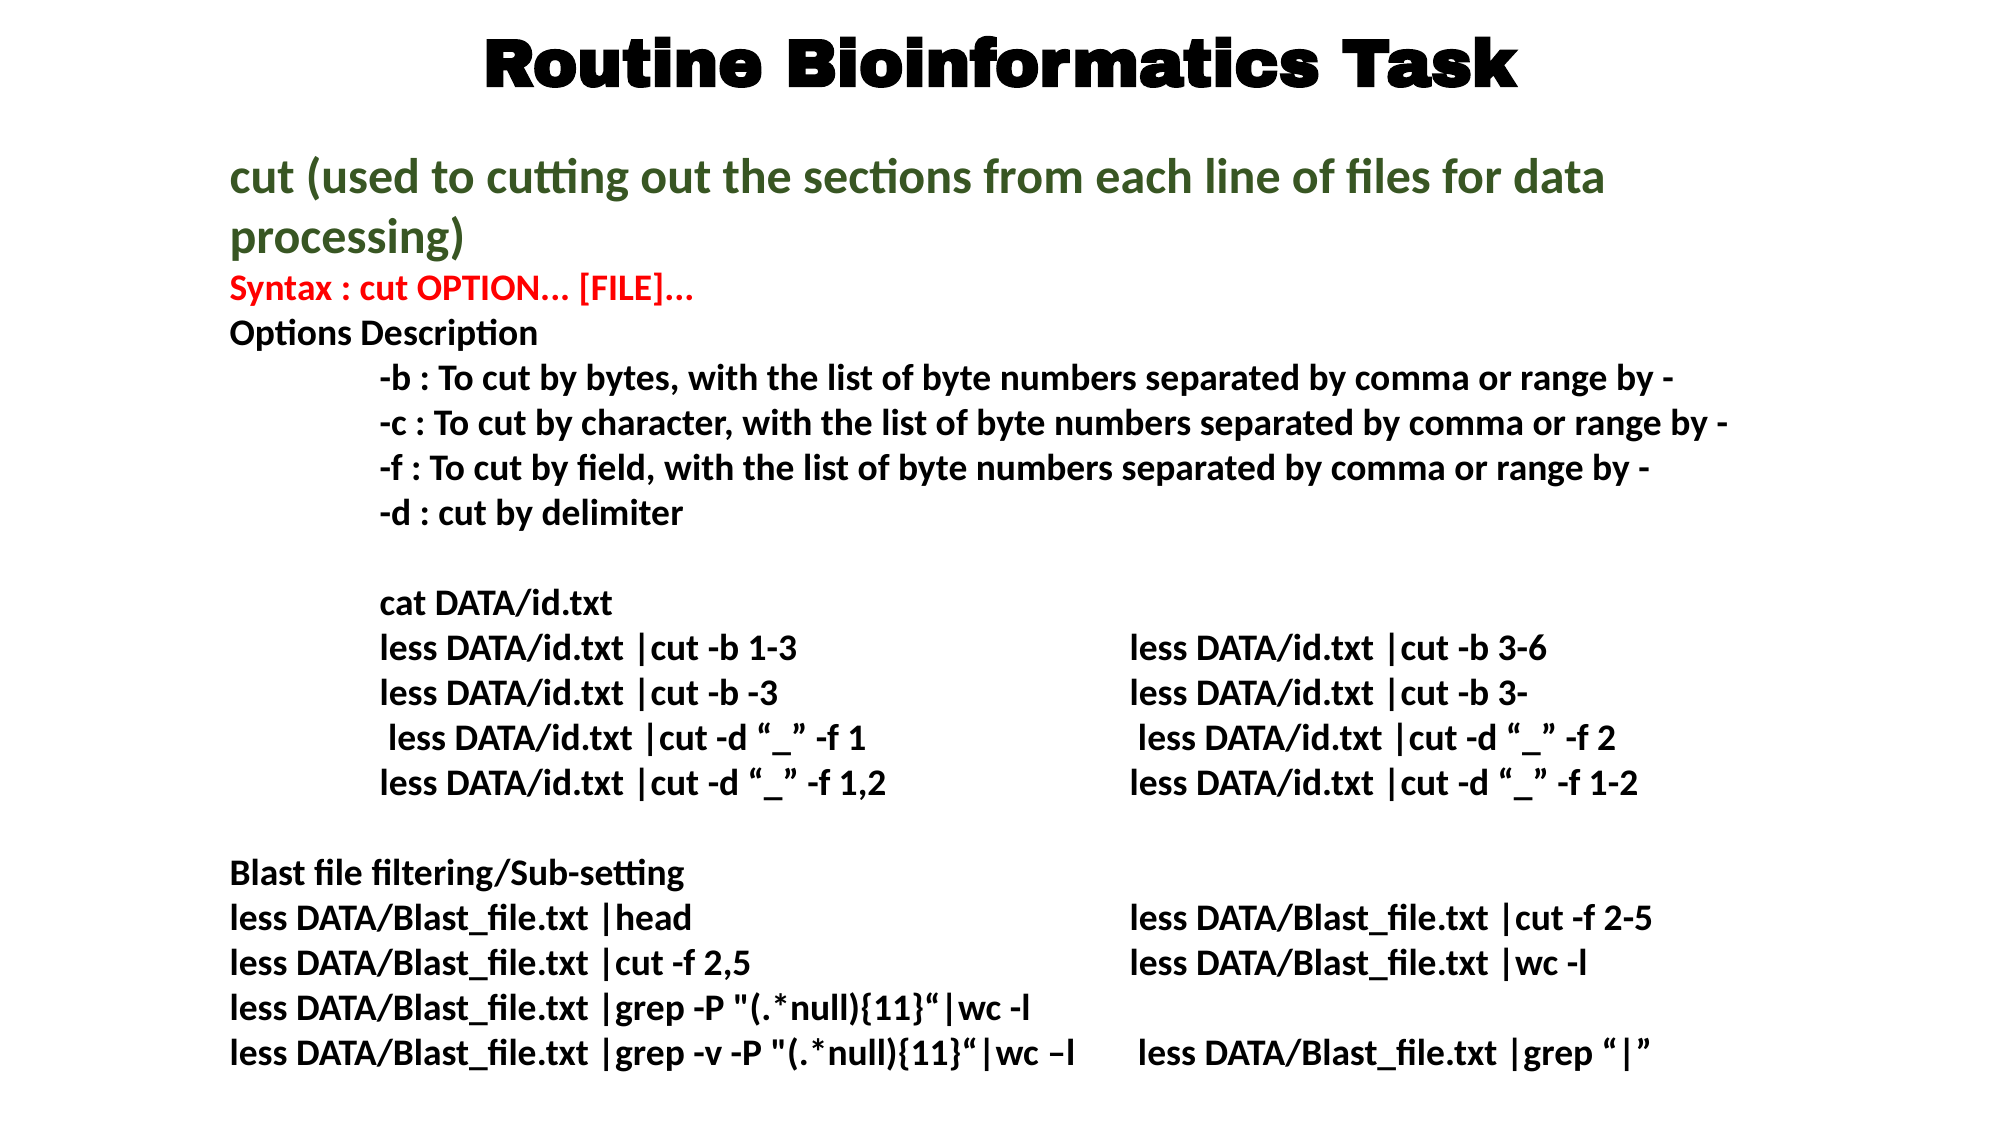

# Routine Bioinformatics Task
cut (used to cutting out the sections from each line of files for data processing)
Syntax : cut OPTION... [FILE]...
Options Description
	-b : To cut by bytes, with the list of byte numbers separated by comma or range by -
	-c : To cut by character, with the list of byte numbers separated by comma or range by -
	-f : To cut by field, with the list of byte numbers separated by comma or range by -
	-d : cut by delimiter

	cat DATA/id.txt
	less DATA/id.txt |cut -b 1-3			less DATA/id.txt |cut -b 3-6
	less DATA/id.txt |cut -b -3			less DATA/id.txt |cut -b 3-
	 less DATA/id.txt |cut -d “_” -f 1		 less DATA/id.txt |cut -d “_” -f 2
	less DATA/id.txt |cut -d “_” -f 1,2		less DATA/id.txt |cut -d “_” -f 1-2

Blast file filtering/Sub-setting
less DATA/Blast_file.txt |head 			less DATA/Blast_file.txt |cut -f 2-5
less DATA/Blast_file.txt |cut -f 2,5			less DATA/Blast_file.txt |wc -l
less DATA/Blast_file.txt |grep -P "(.*null){11}“|wc -l
less DATA/Blast_file.txt |grep -v -P "(.*null){11}“|wc –l  	 less DATA/Blast_file.txt |grep “|”